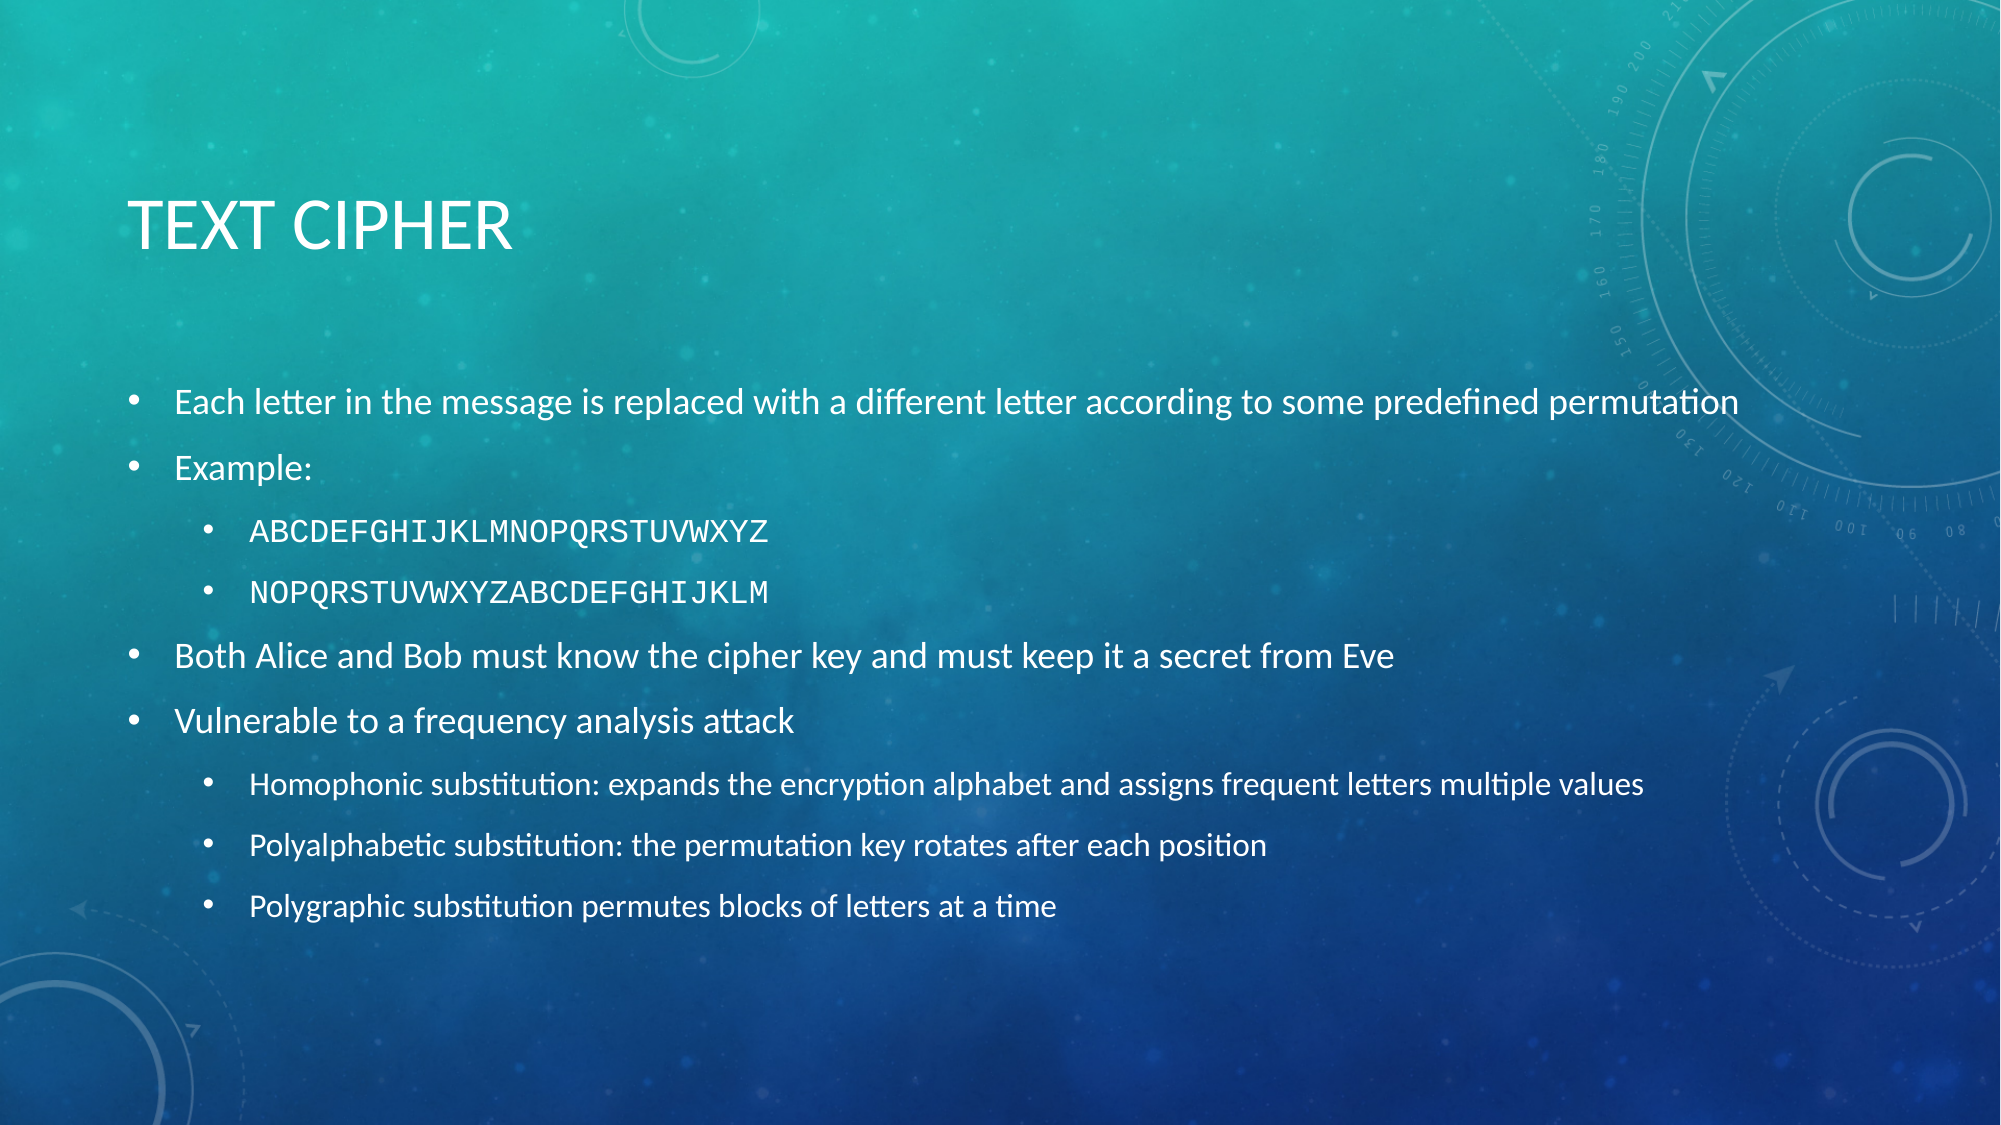

# Text Cipher
Each letter in the message is replaced with a different letter according to some predefined permutation
Example:
ABCDEFGHIJKLMNOPQRSTUVWXYZ
NOPQRSTUVWXYZABCDEFGHIJKLM
Both Alice and Bob must know the cipher key and must keep it a secret from Eve
Vulnerable to a frequency analysis attack
Homophonic substitution: expands the encryption alphabet and assigns frequent letters multiple values
Polyalphabetic substitution: the permutation key rotates after each position
Polygraphic substitution permutes blocks of letters at a time